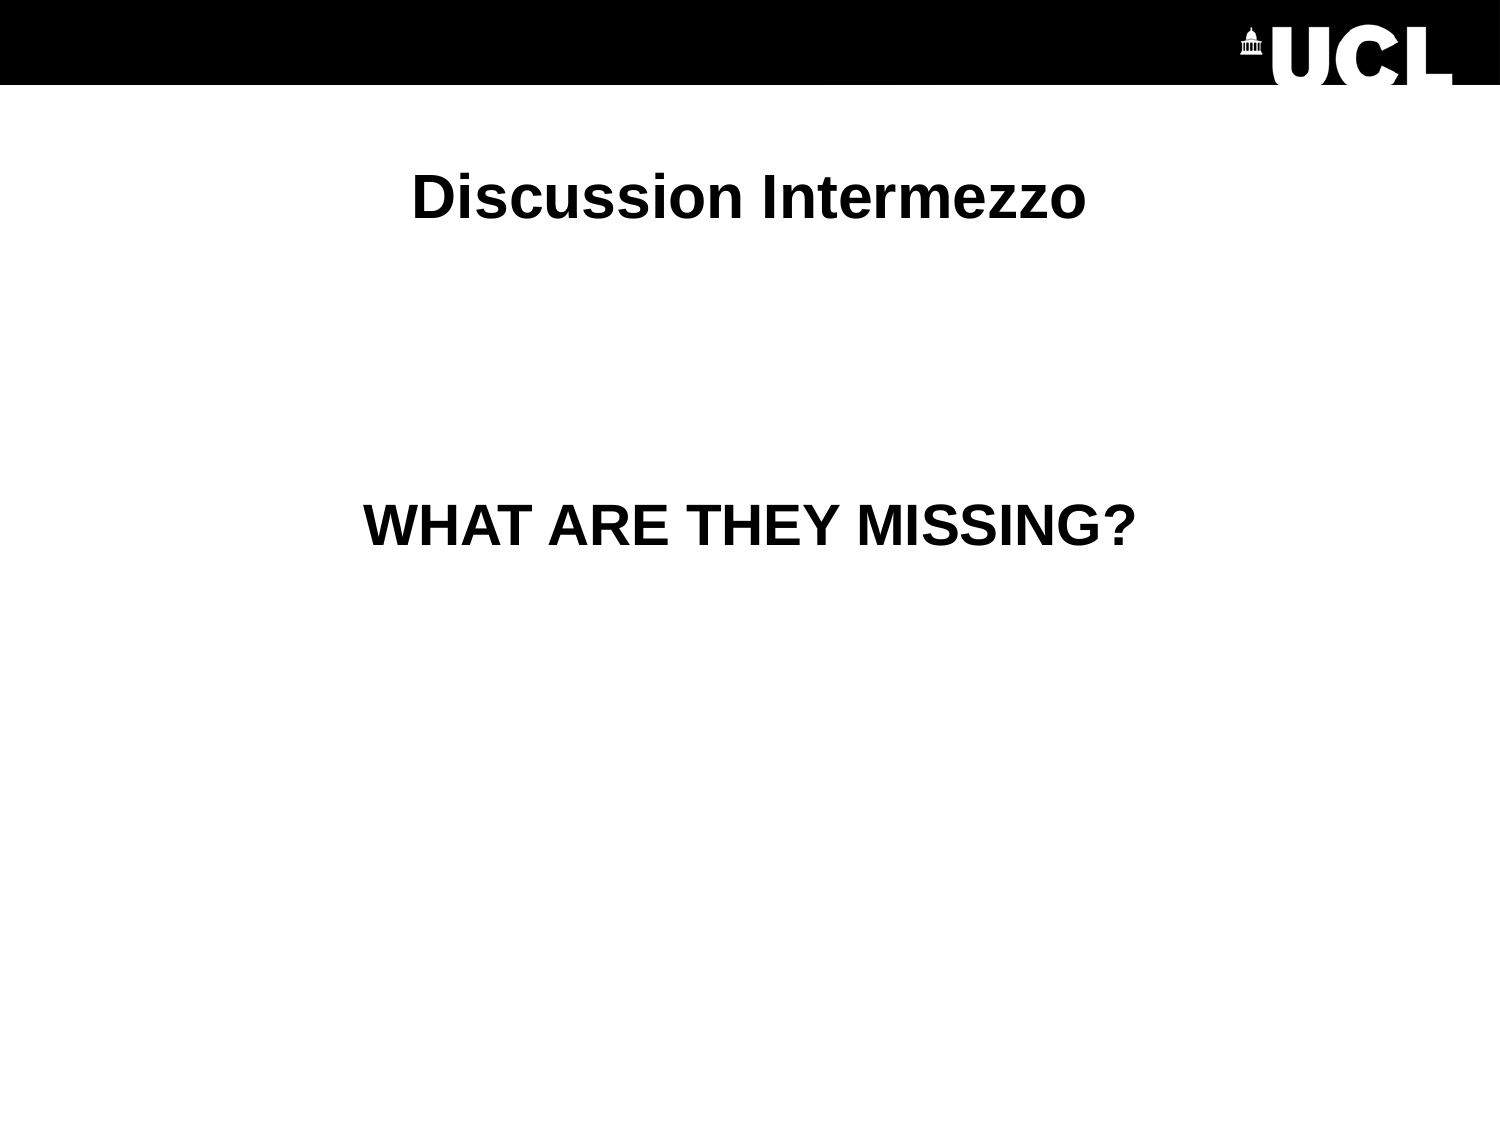

# Discussion Intermezzo
WHAT ARE THEY MISSING?